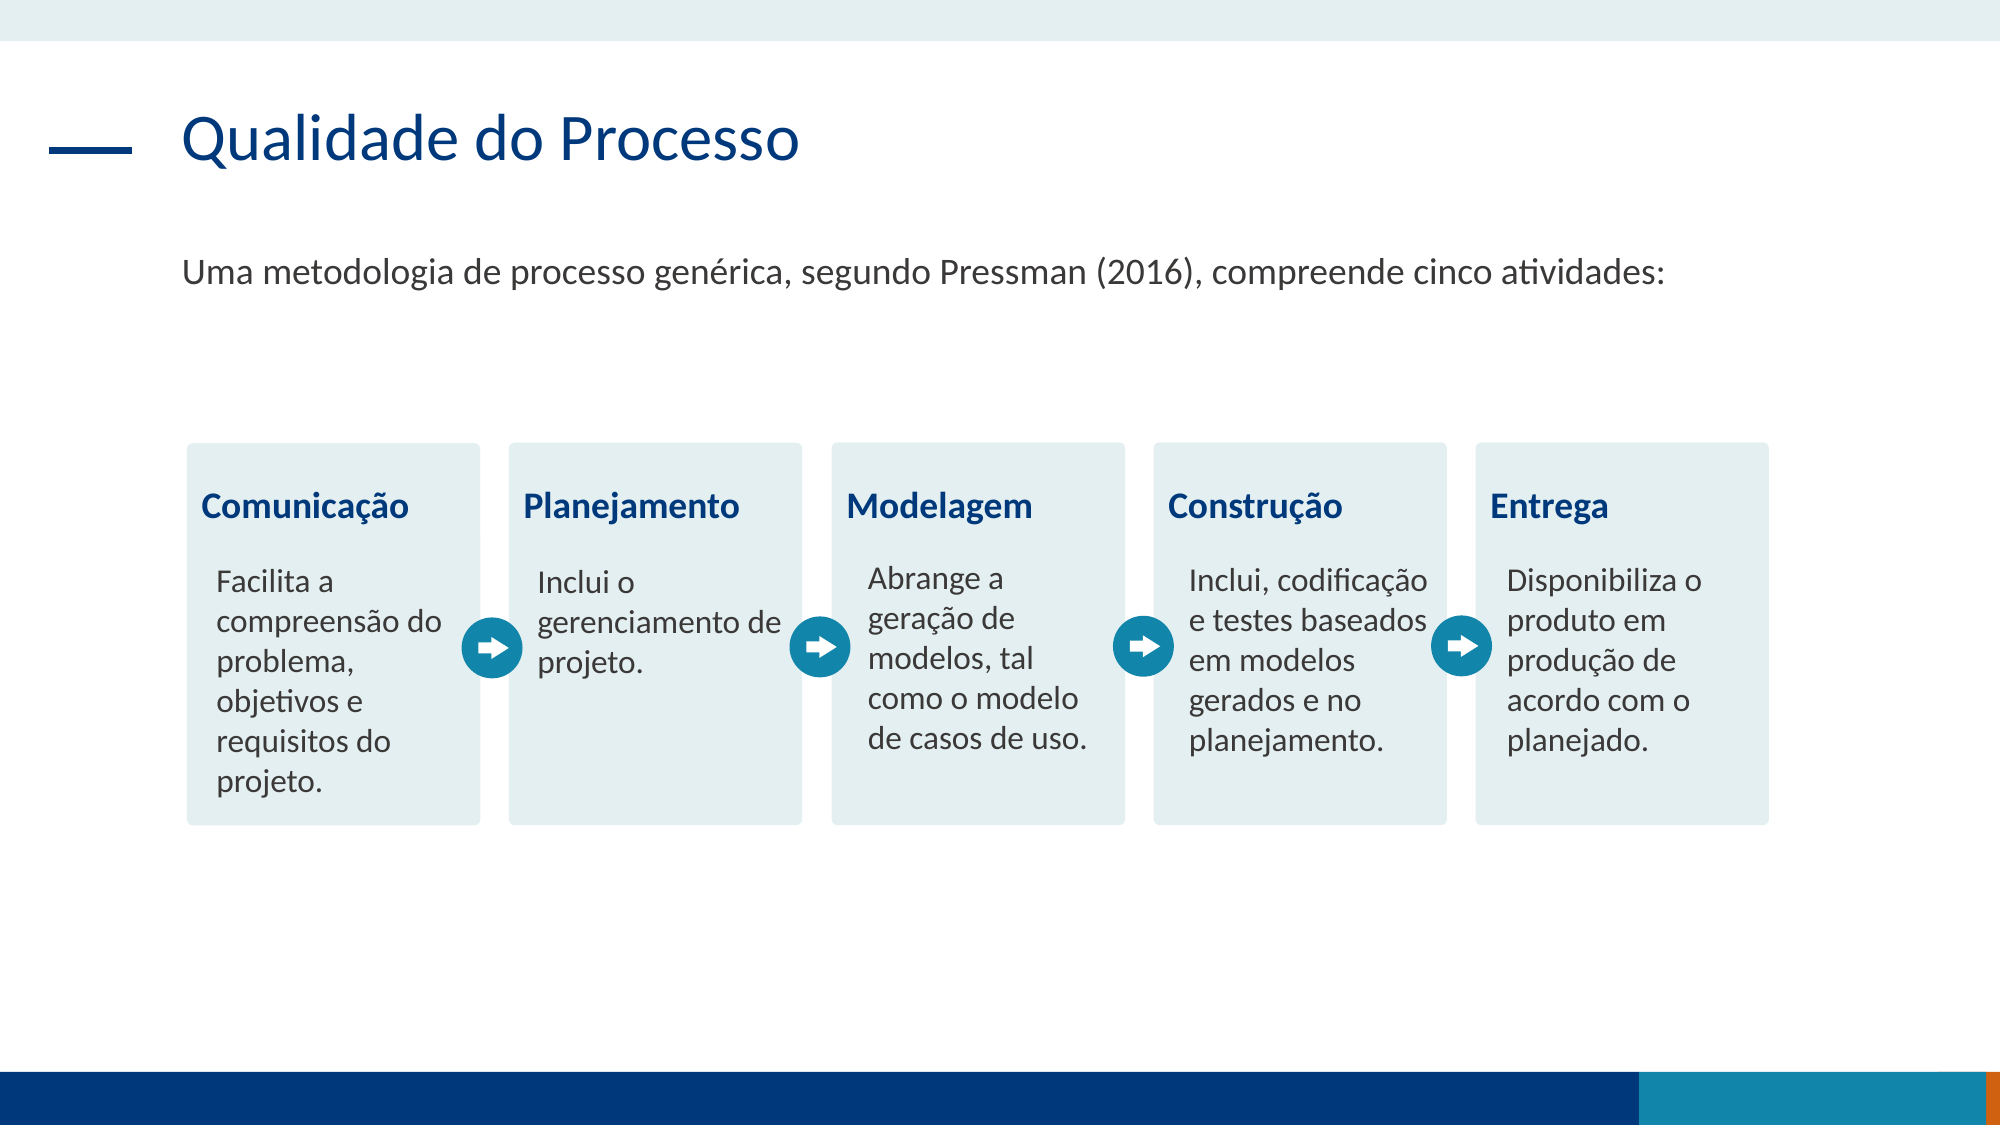

Qualidade do Processo
Uma metodologia de processo genérica, segundo Pressman (2016), compreende cinco atividades:

Modelagem
Construção
Entrega
Planejamento
Comunicação
Abrange a geração de modelos, tal como o modelo de casos de uso.
Inclui, codificação e testes baseados em modelos gerados e no planejamento.
Disponibiliza o produto em produção de acordo com o planejado.
Facilita a compreensão do problema, objetivos e requisitos do projeto.
Inclui o gerenciamento de projeto.